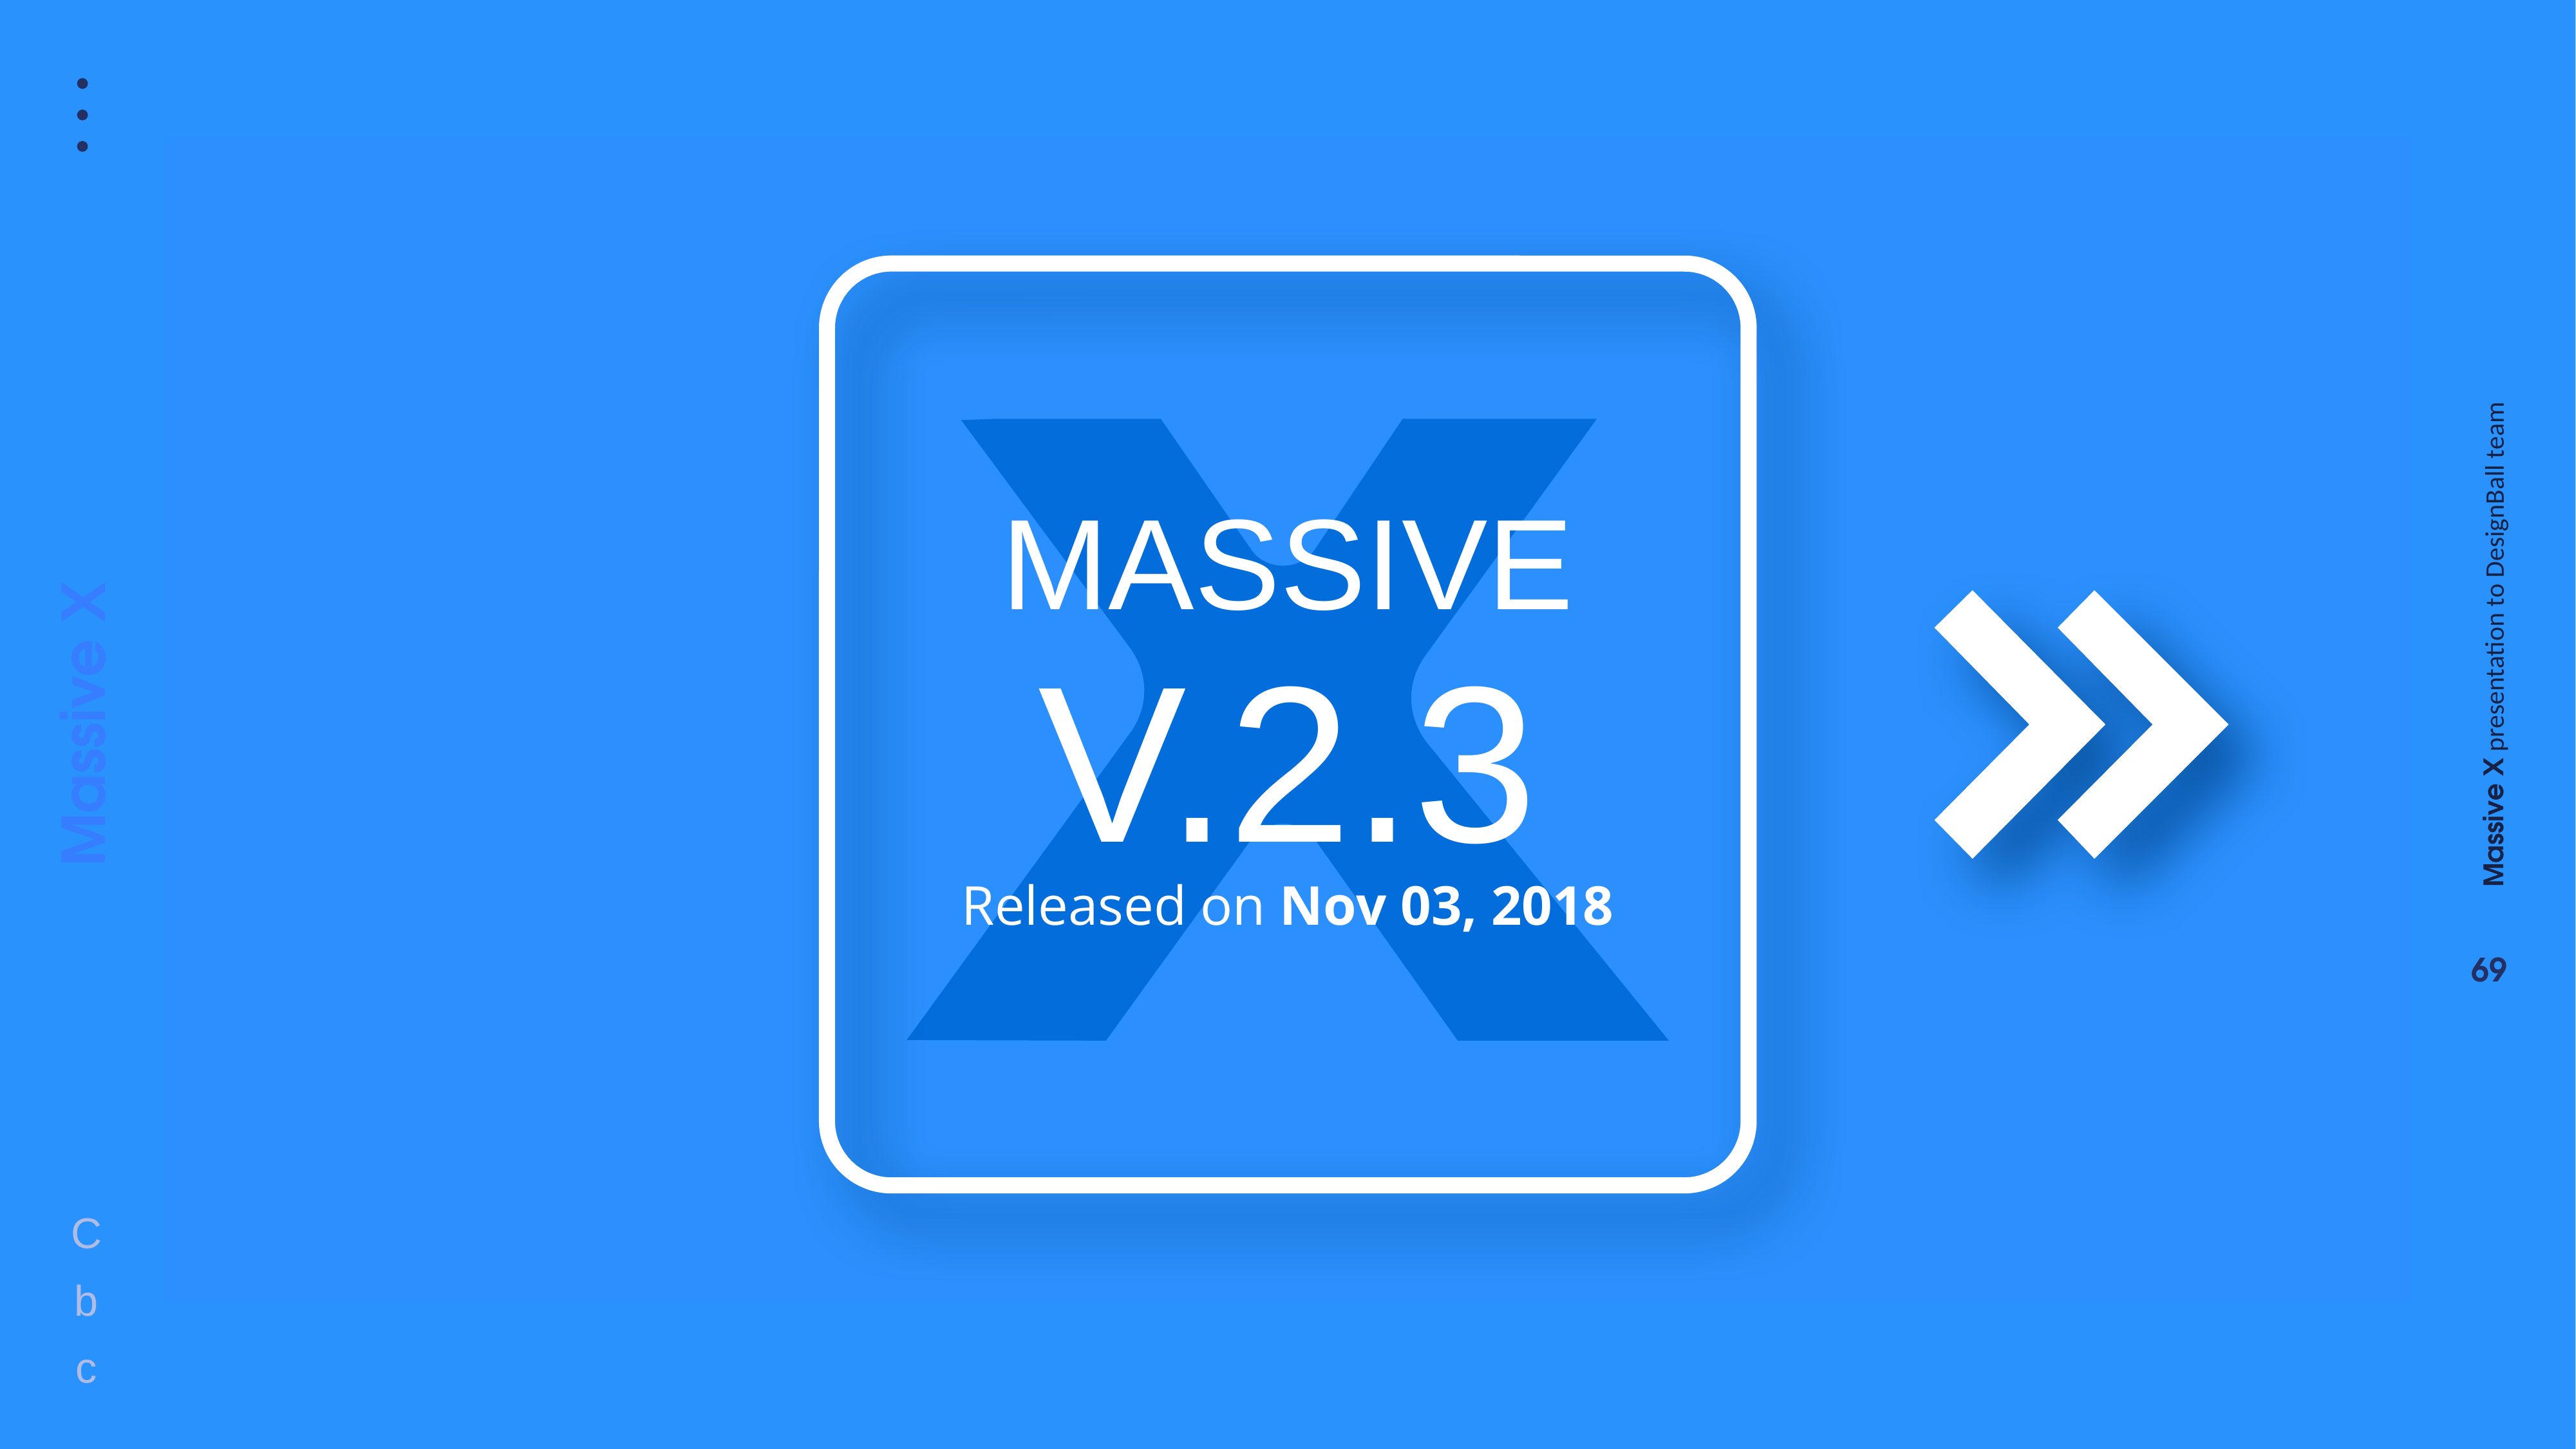

MASSIVE

V.2.3
Released on Nov 03, 2018